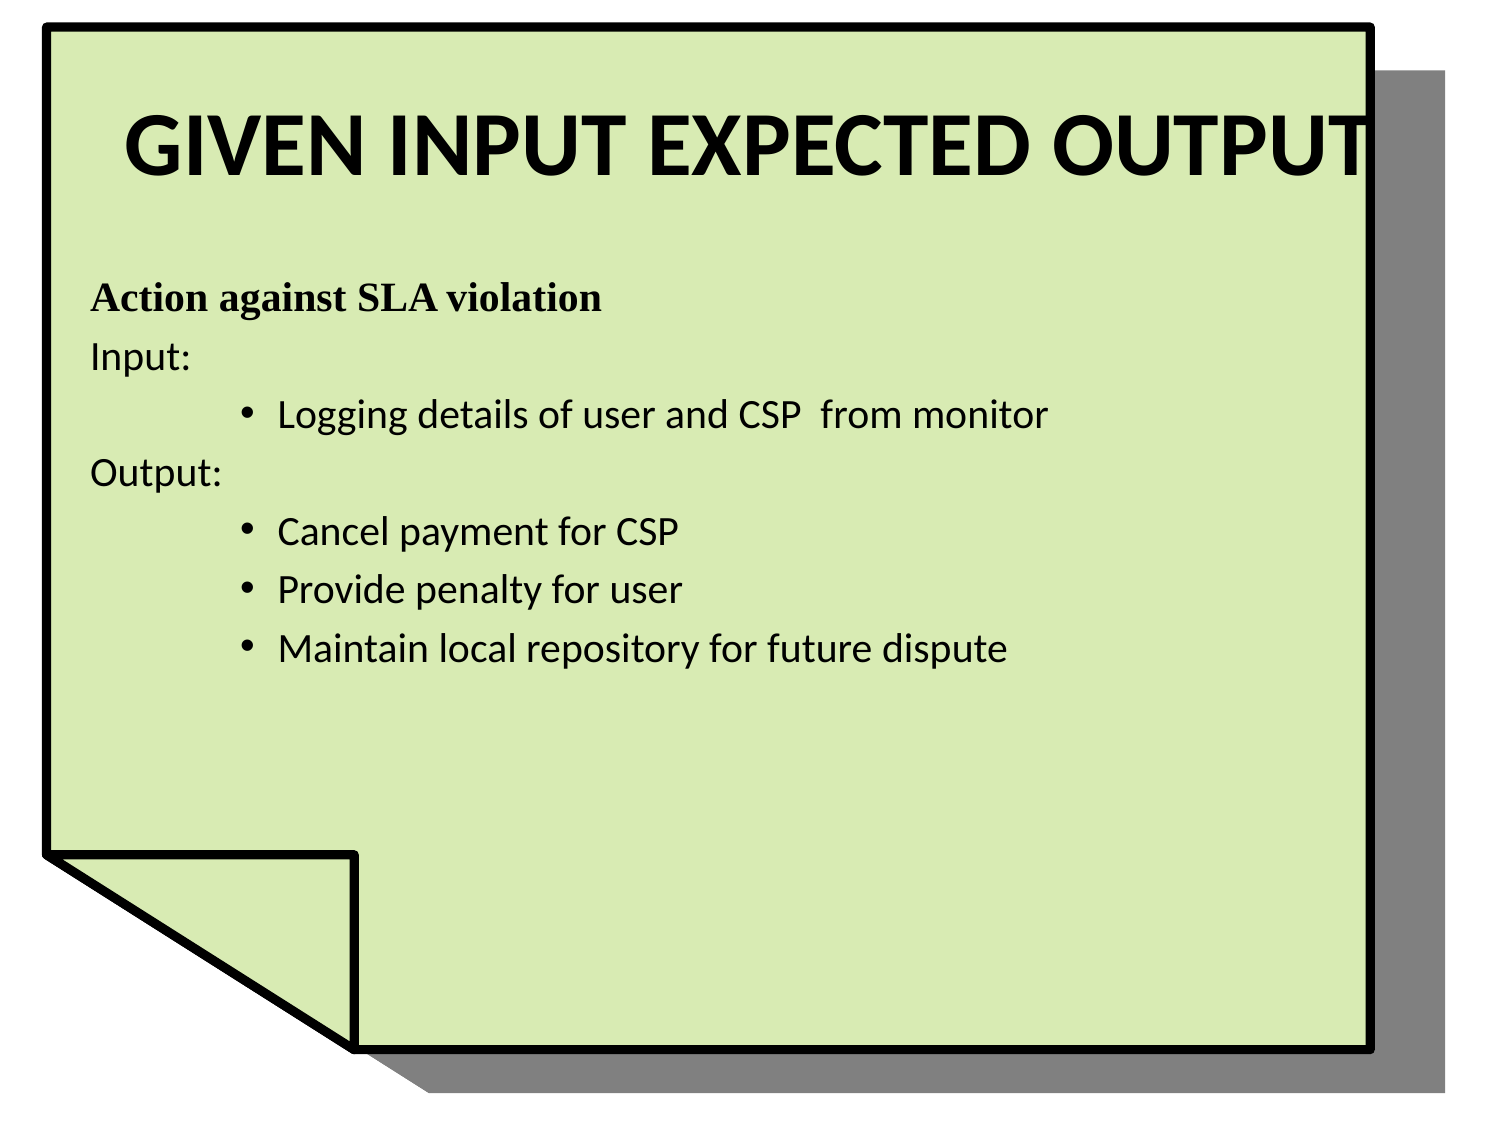

# GIVEN INPUT EXPECTED OUTPUT
Action against SLA violation
Input:
Logging details of user and CSP  from monitor
Output:
Cancel payment for CSP
Provide penalty for user
Maintain local repository for future dispute